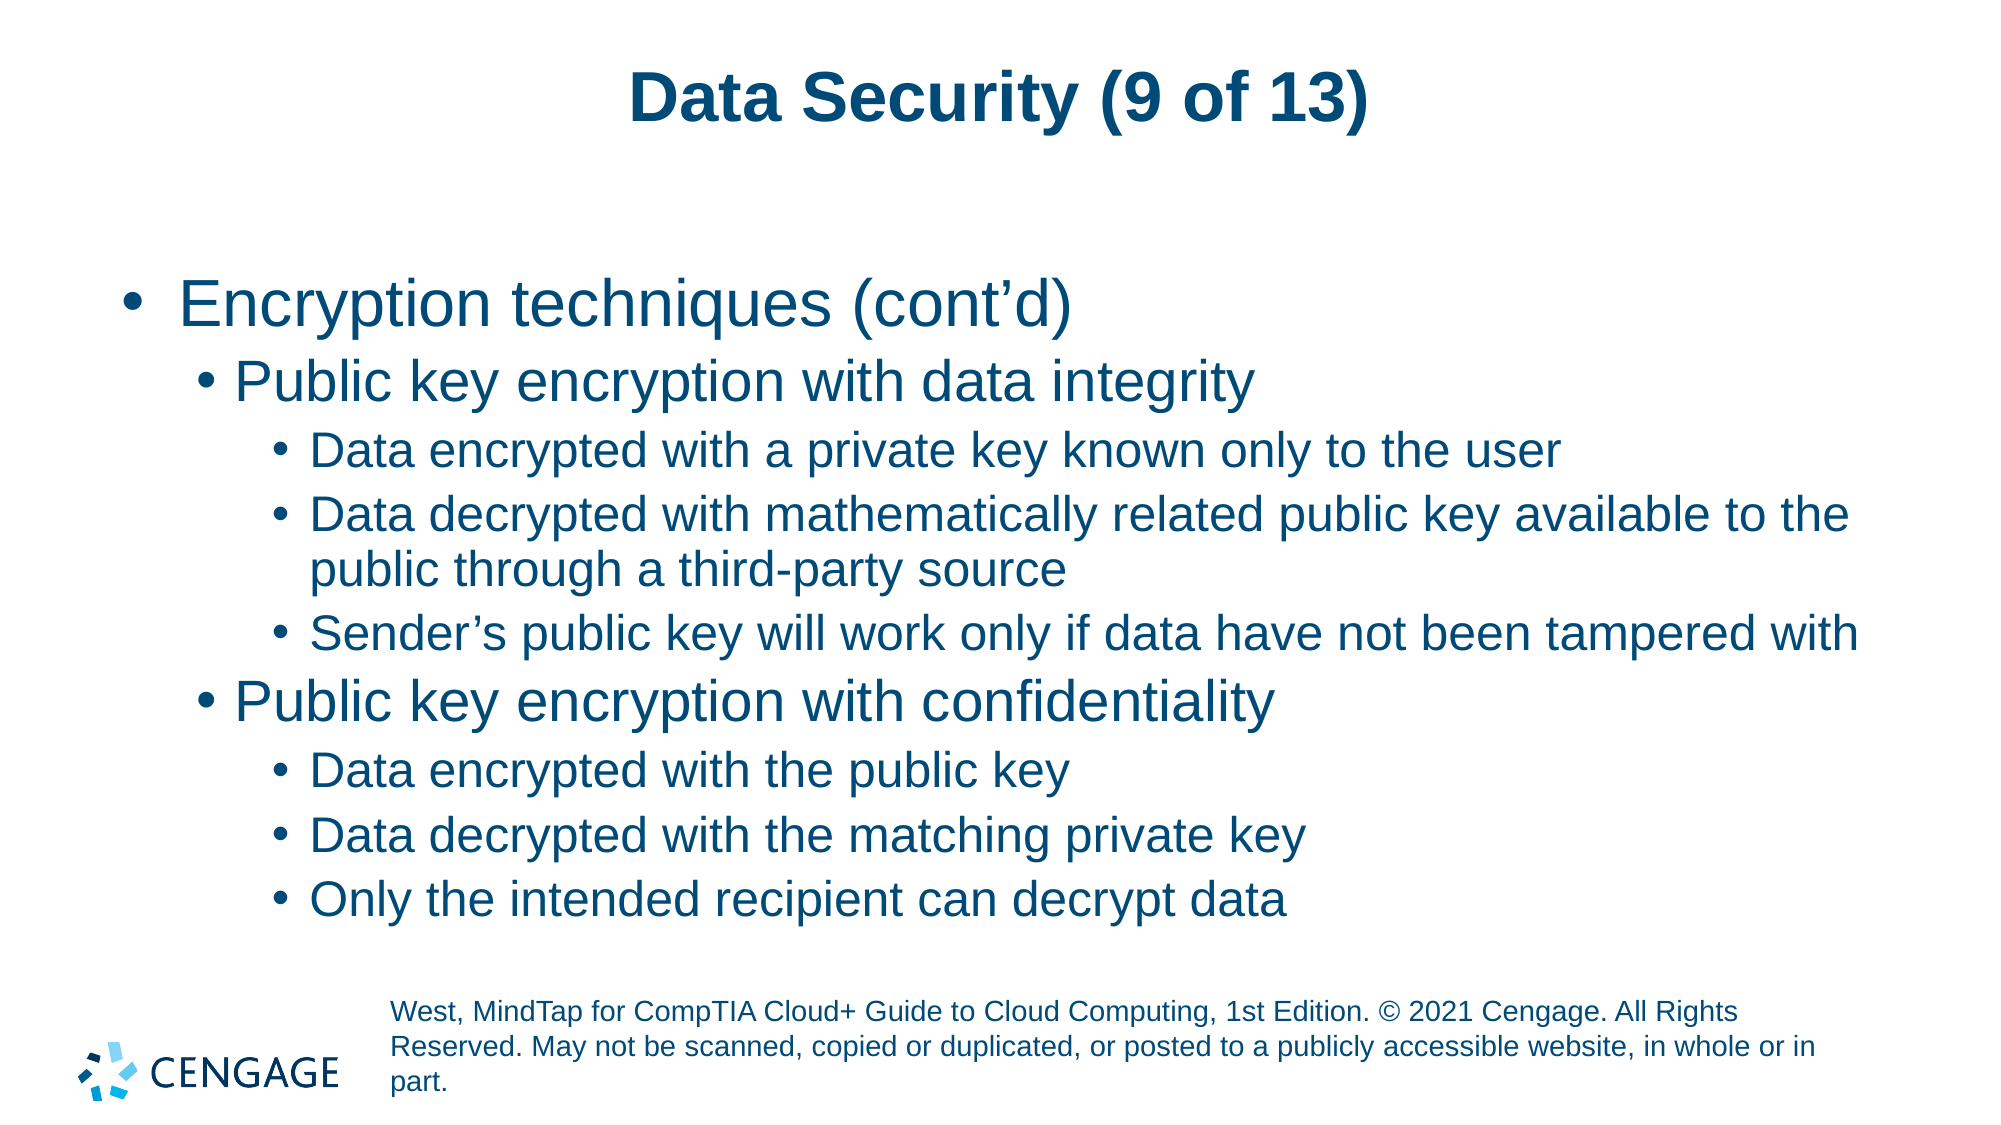

# Data Security (9 of 13)
Encryption techniques (cont’d)
Public key encryption with data integrity
Data encrypted with a private key known only to the user
Data decrypted with mathematically related public key available to the public through a third-party source
Sender’s public key will work only if data have not been tampered with
Public key encryption with confidentiality
Data encrypted with the public key
Data decrypted with the matching private key
Only the intended recipient can decrypt data